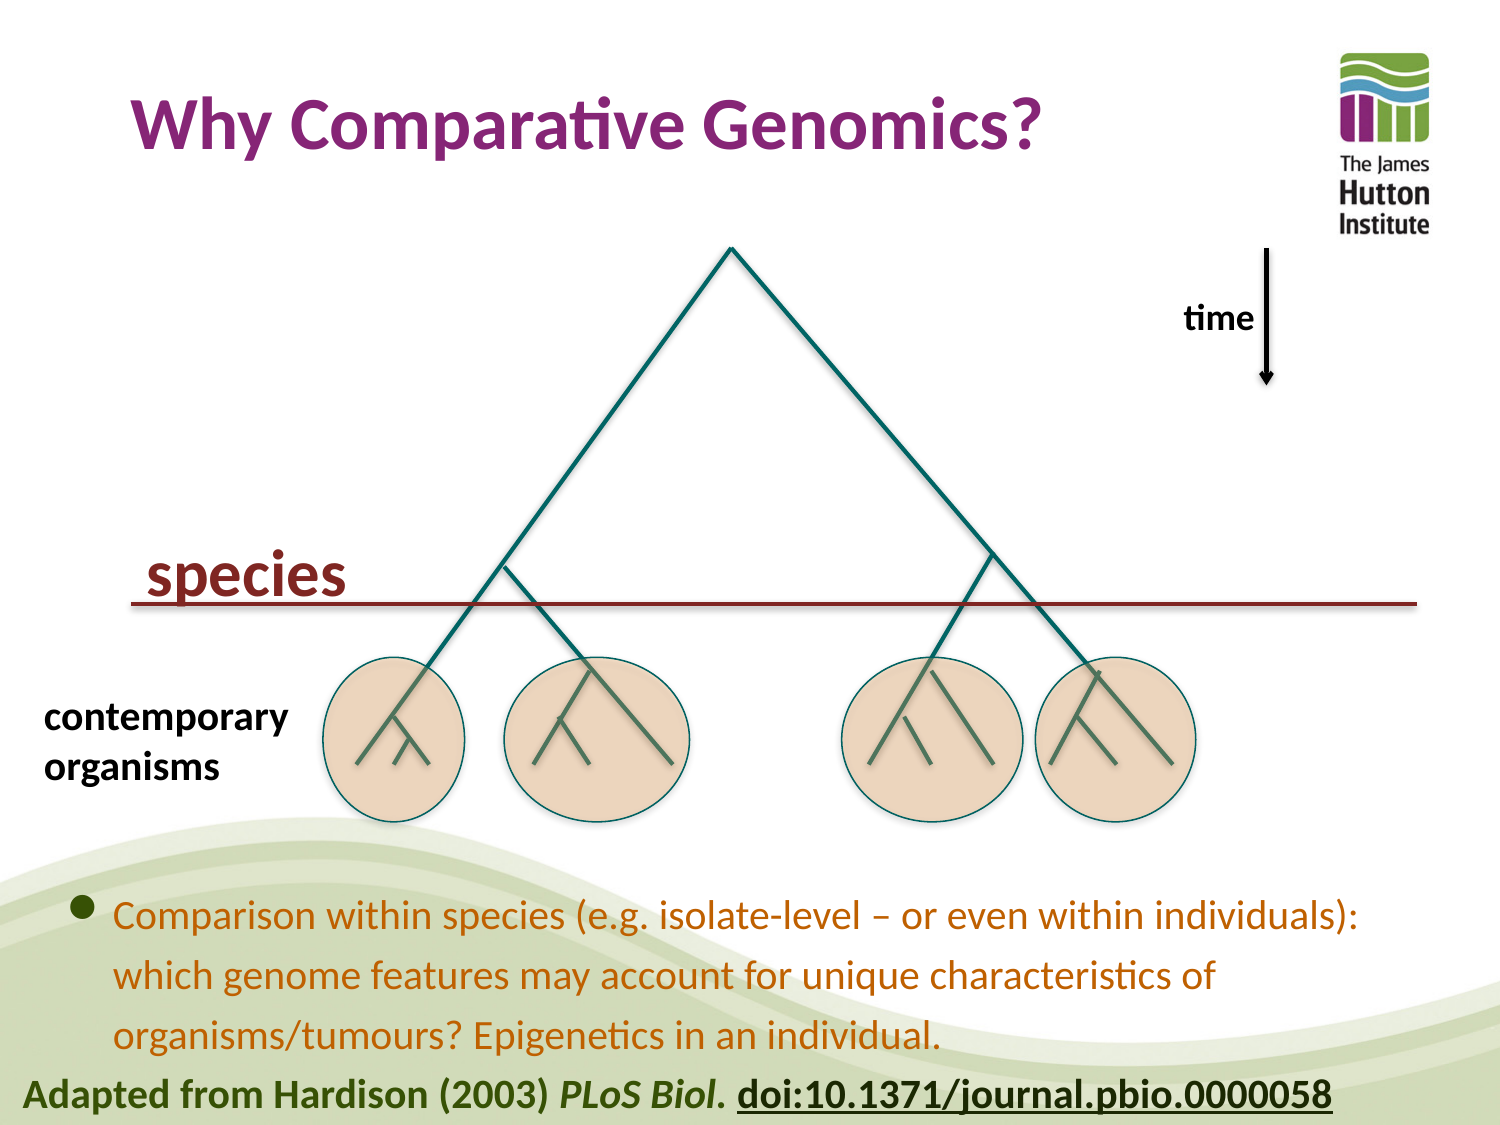

# Why Comparative Genomics?
time
species

contemporary
organisms
Comparison within species (e.g. isolate-level – or even within individuals): which genome features may account for unique characteristics of organisms/tumours? Epigenetics in an individual.
Adapted from Hardison (2003) PLoS Biol. doi:10.1371/journal.pbio.0000058